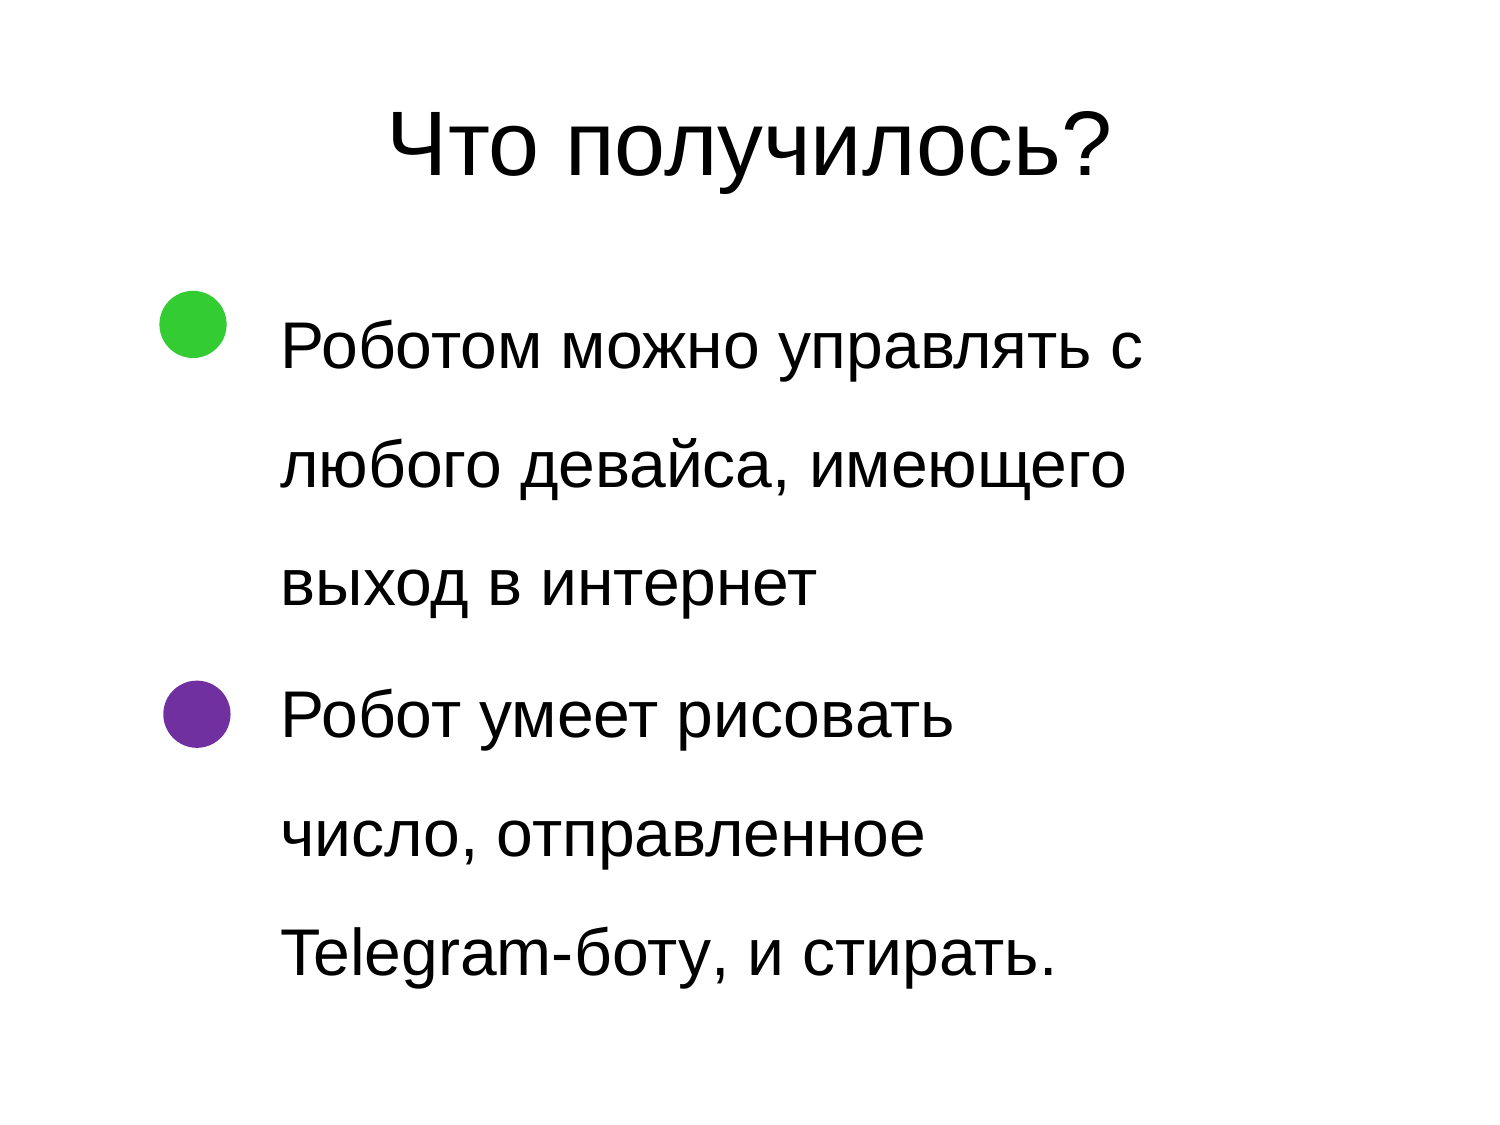

# Что получилось?
Роботом можно управлять с любого девайса, имеющего выход в интернет
Робот умеет рисовать число, отправленное Telegram-боту, и стирать.